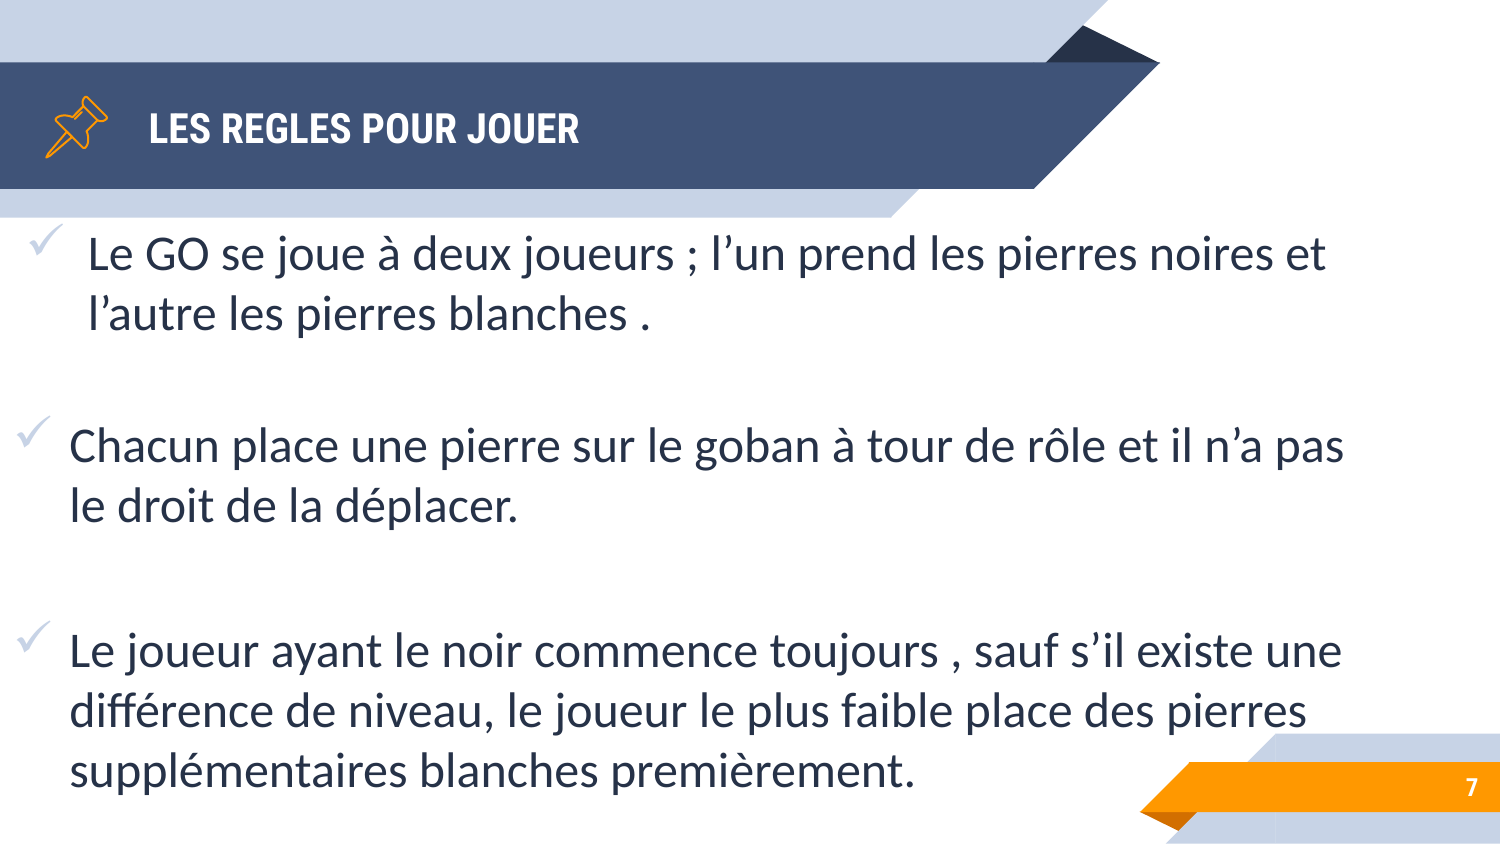

# LES REGLES POUR JOUER

Le GO se joue à deux joueurs ; l’un prend les pierres noires et l’autre les pierres blanches .

Chacun place une pierre sur le goban à tour de rôle et il n’a pas le droit de la déplacer.

Le joueur ayant le noir commence toujours , sauf s’il existe une différence de niveau, le joueur le plus faible place des pierres supplémentaires blanches premièrement.

7